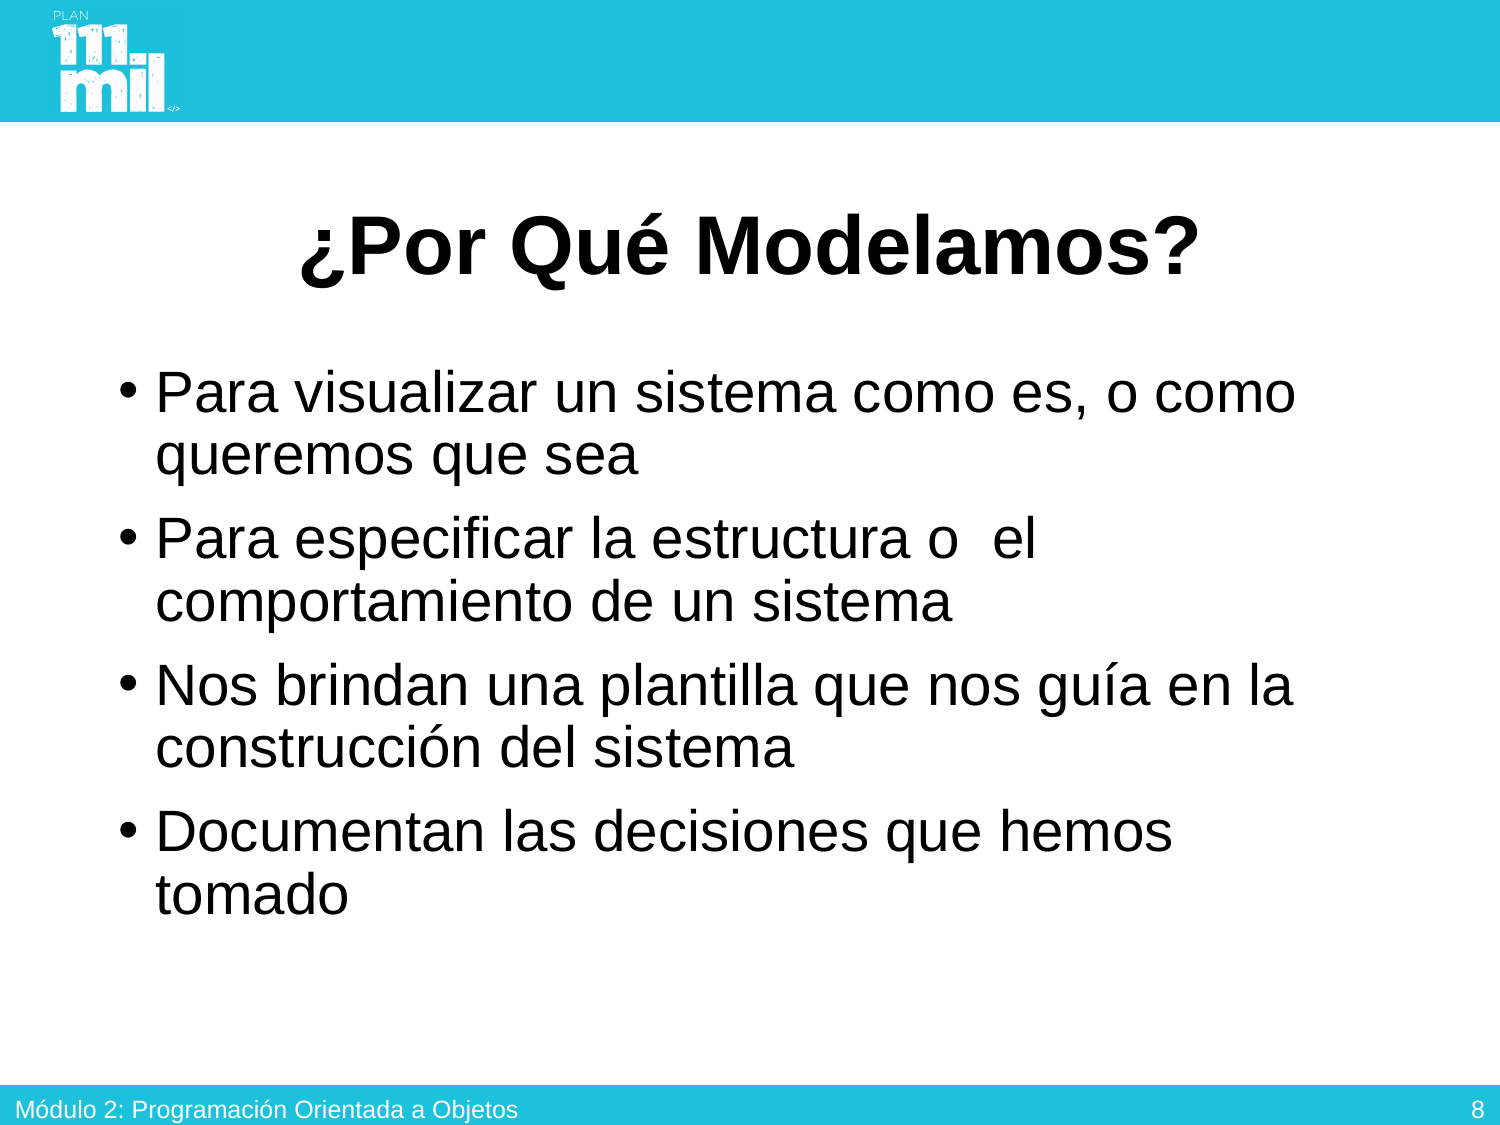

# ¿Por Qué Modelamos?
Para visualizar un sistema como es, o como queremos que sea
Para especificar la estructura o  el comportamiento de un sistema
Nos brindan una plantilla que nos guía en la construcción del sistema
Documentan las decisiones que hemos tomado
8
Módulo 2: Programación Orientada a Objetos